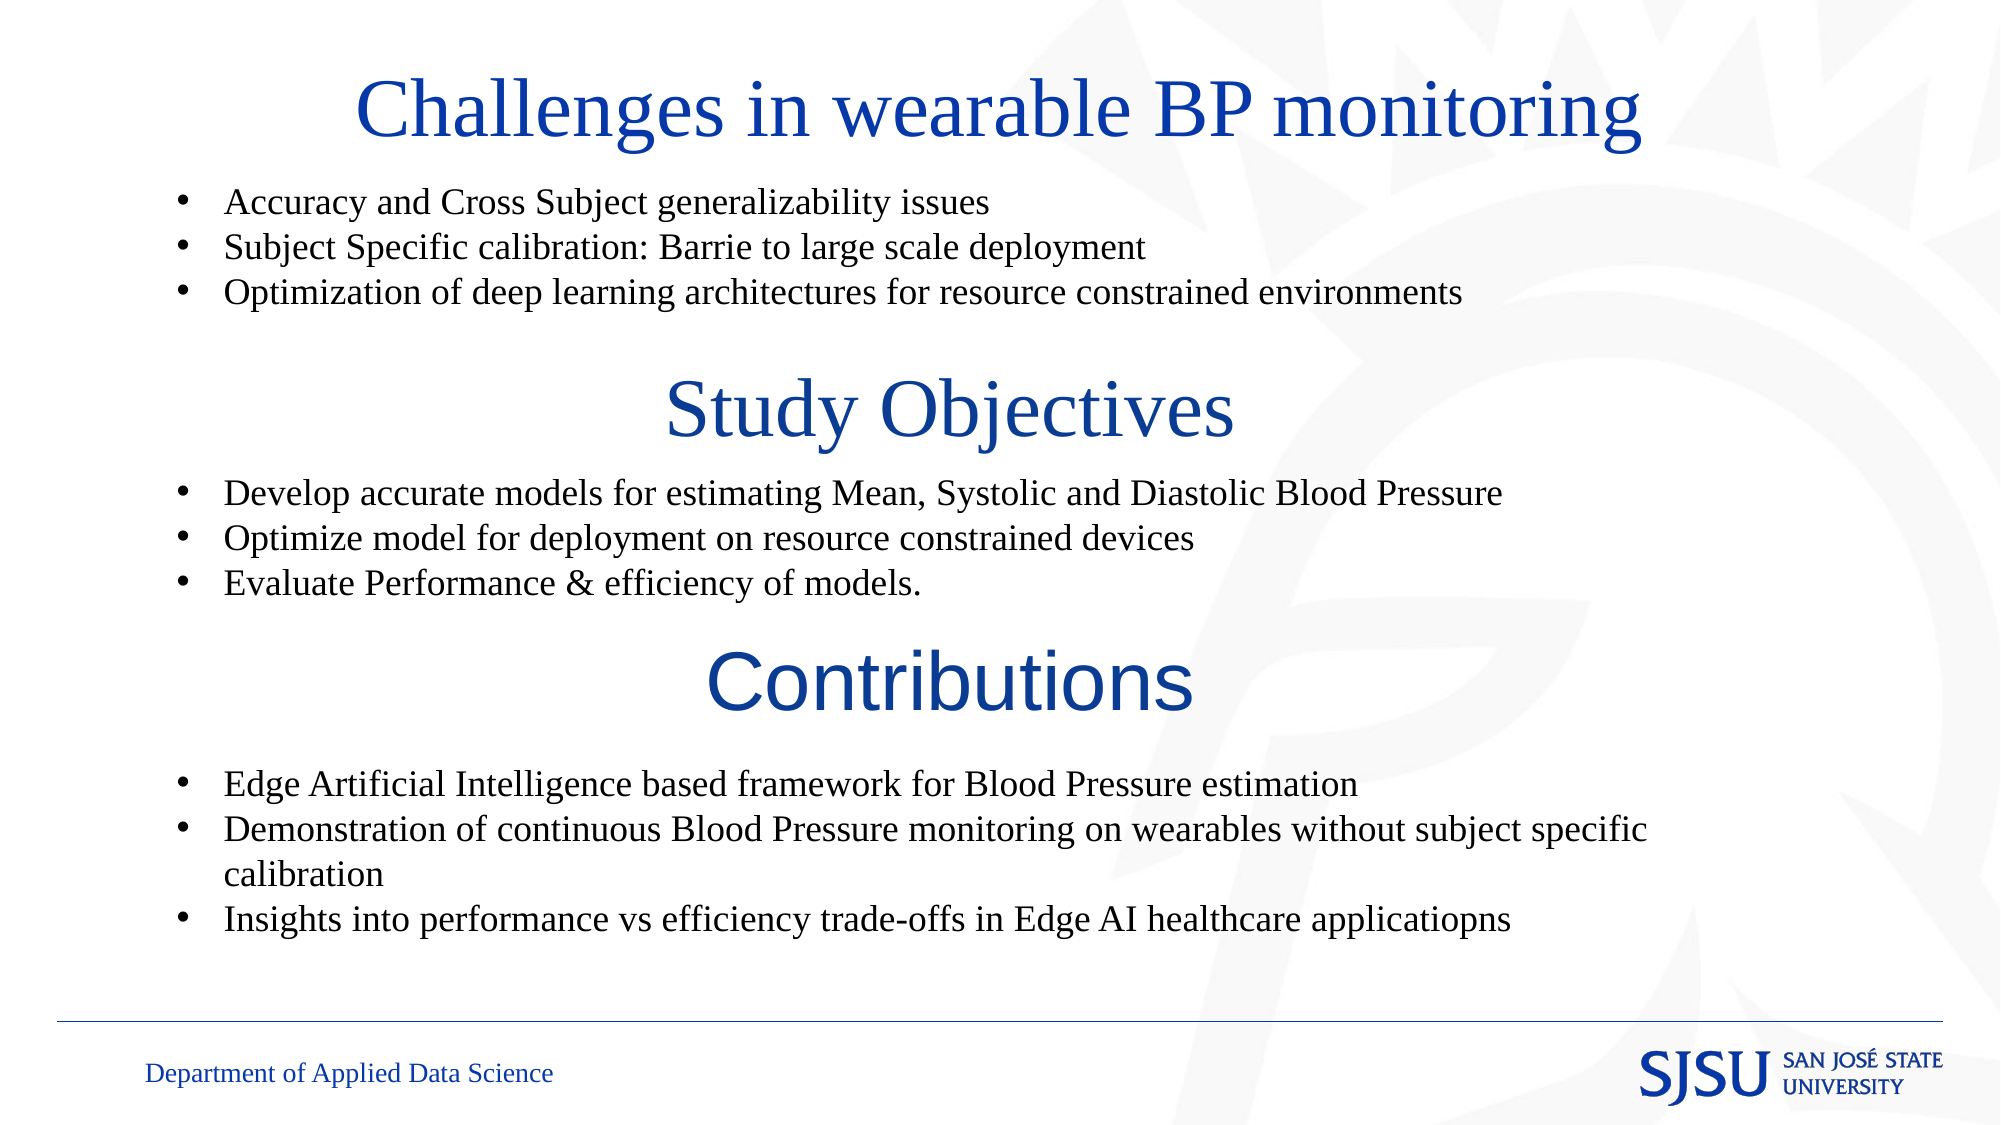

# Challenges in wearable BP monitoring
Accuracy and Cross Subject generalizability issues
Subject Specific calibration: Barrie to large scale deployment
Optimization of deep learning architectures for resource constrained environments
Study Objectives
Develop accurate models for estimating Mean, Systolic and Diastolic Blood Pressure
Optimize model for deployment on resource constrained devices
Evaluate Performance & efficiency of models.
Contributions
Edge Artificial Intelligence based framework for Blood Pressure estimation
Demonstration of continuous Blood Pressure monitoring on wearables without subject specific calibration
Insights into performance vs efficiency trade-offs in Edge AI healthcare applicatiopns
Department of Applied Data Science